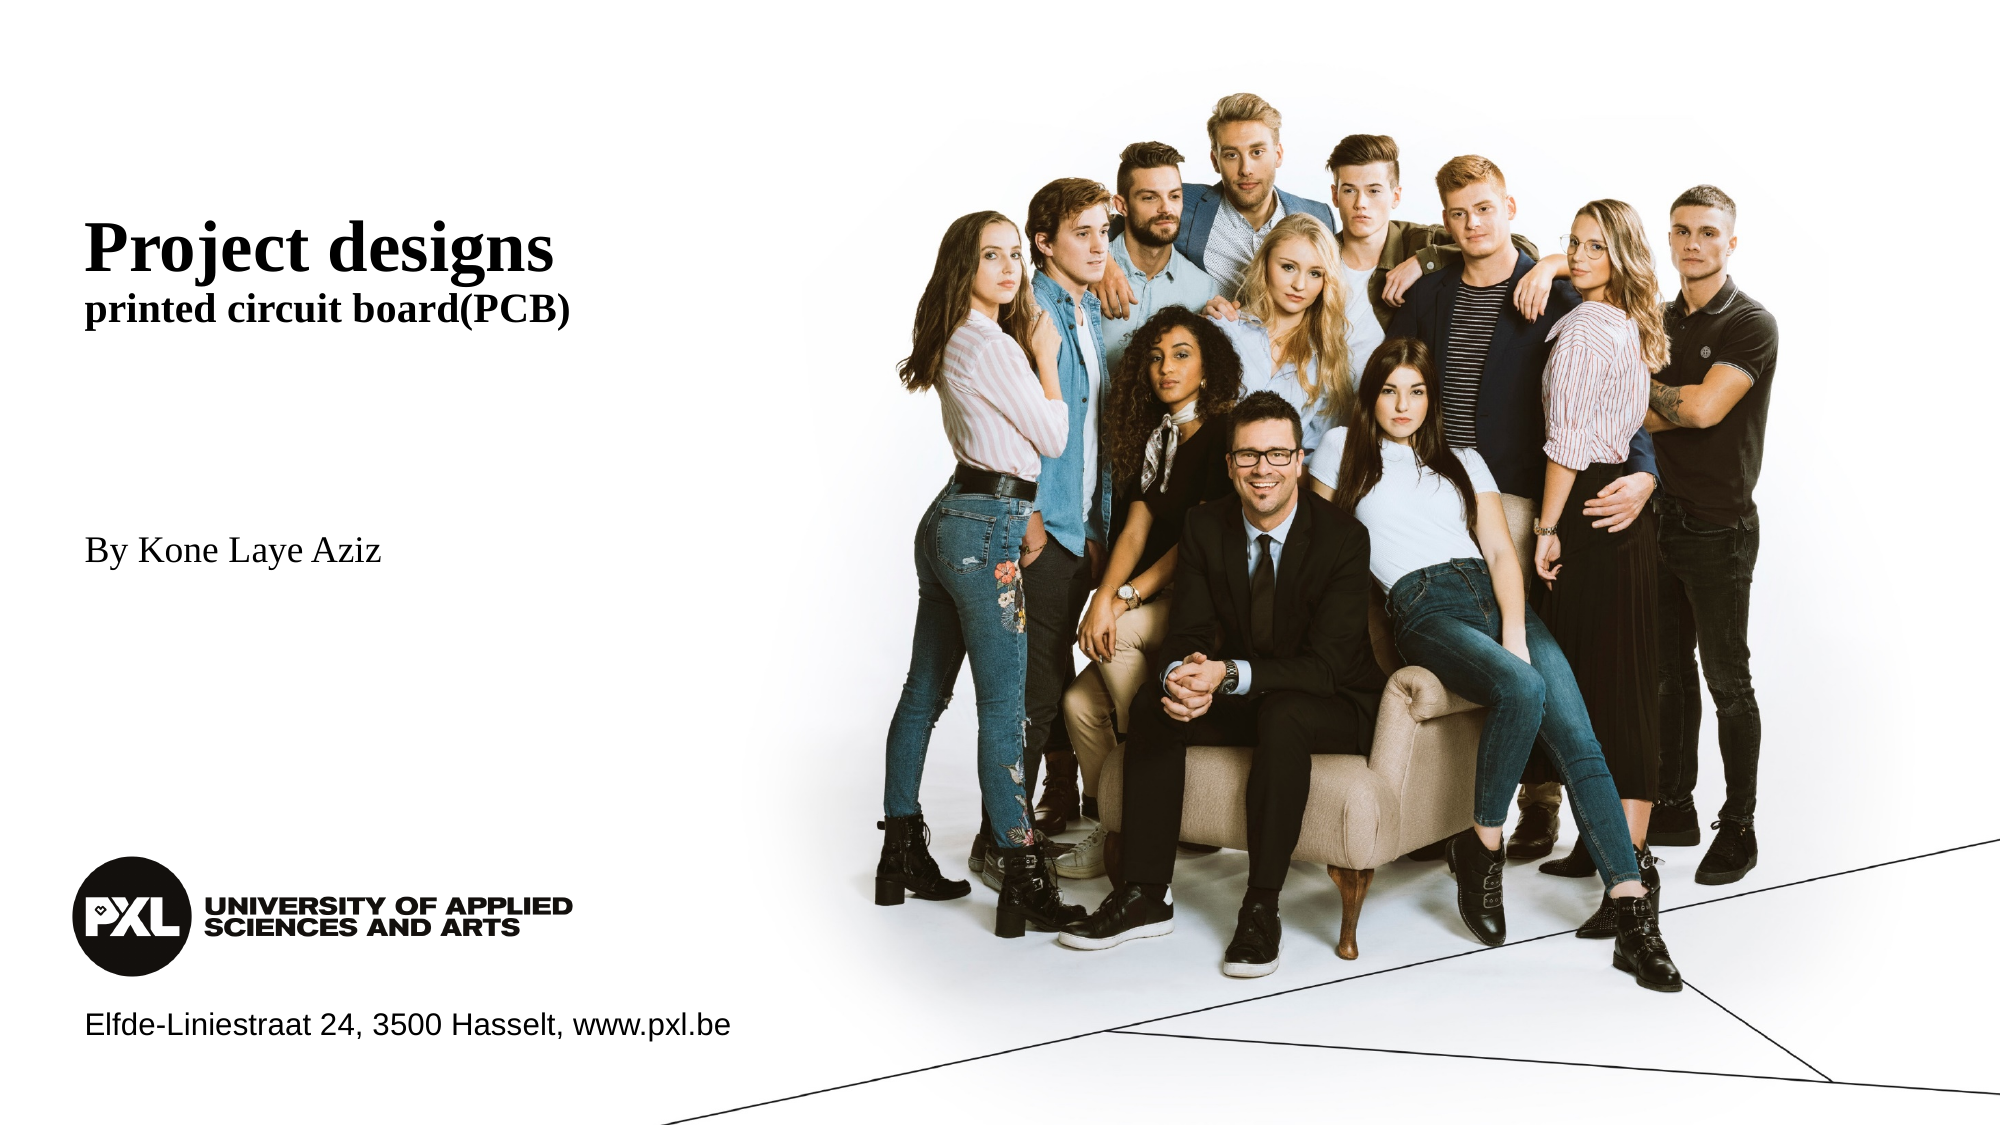

# Project designs printed circuit board(PCB)
By Kone Laye Aziz